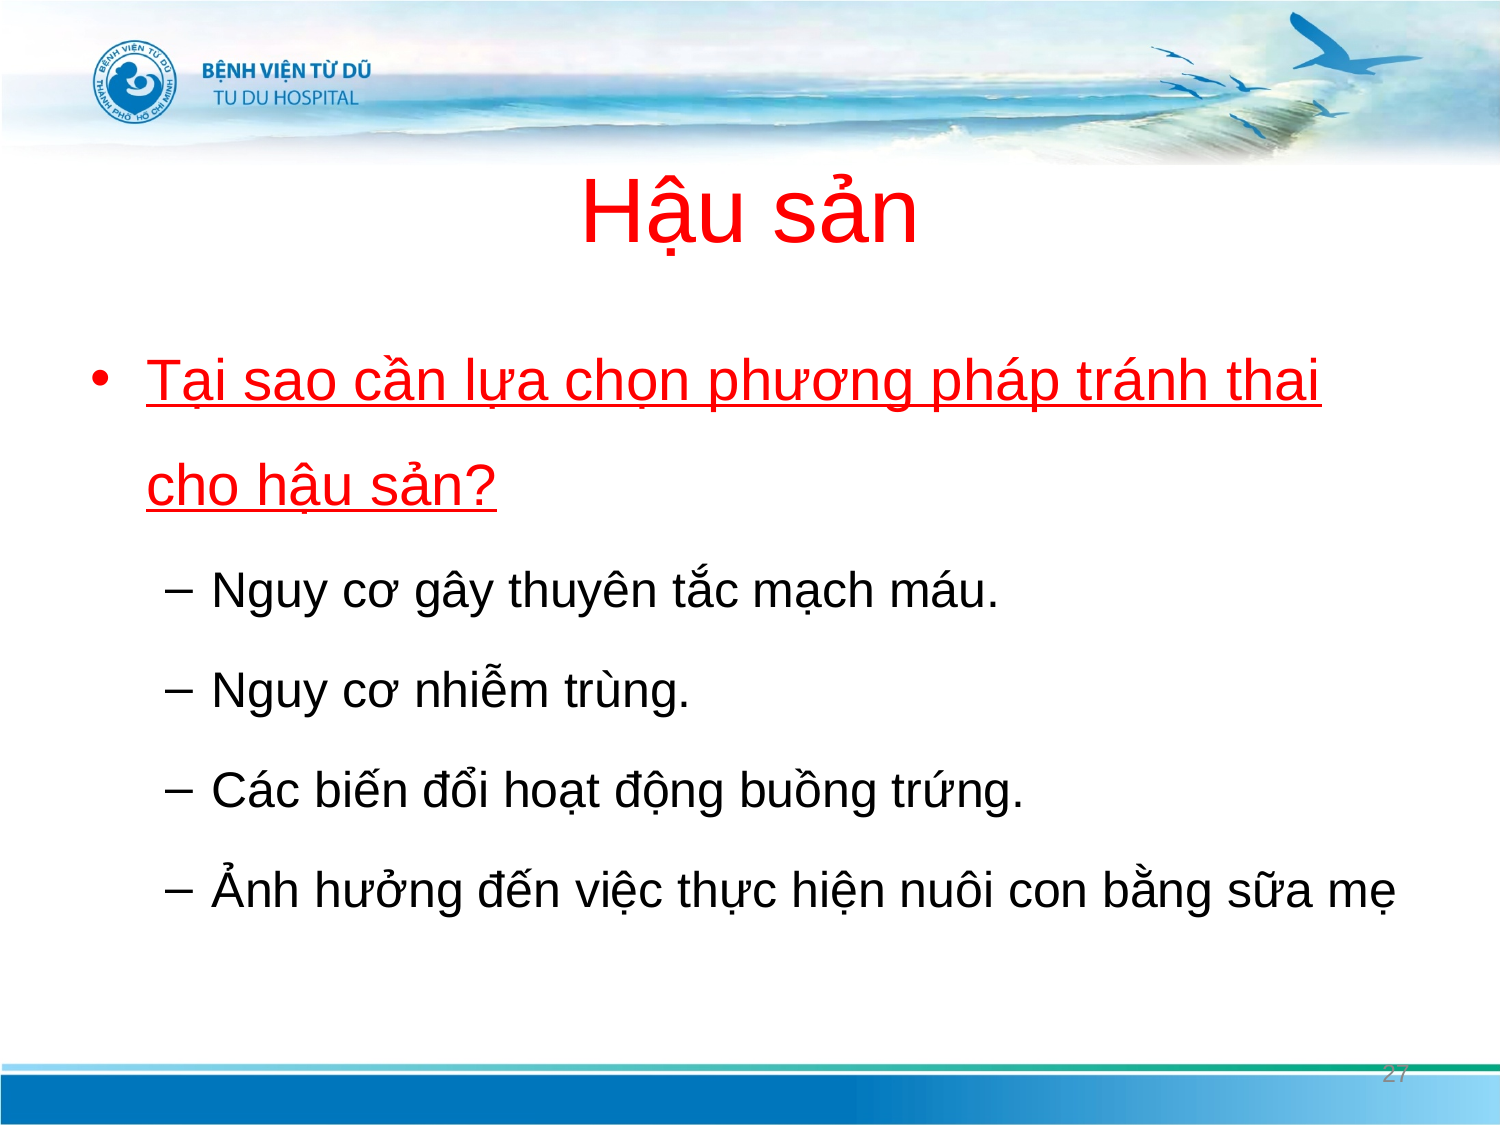

# Hậu sản
Tại sao cần lựa chọn phương pháp tránh thai cho hậu sản?
Nguy cơ gây thuyên tắc mạch máu.
Nguy cơ nhiễm trùng.
Các biến đổi hoạt động buồng trứng.
Ảnh hưởng đến việc thực hiện nuôi con bằng sữa mẹ
27